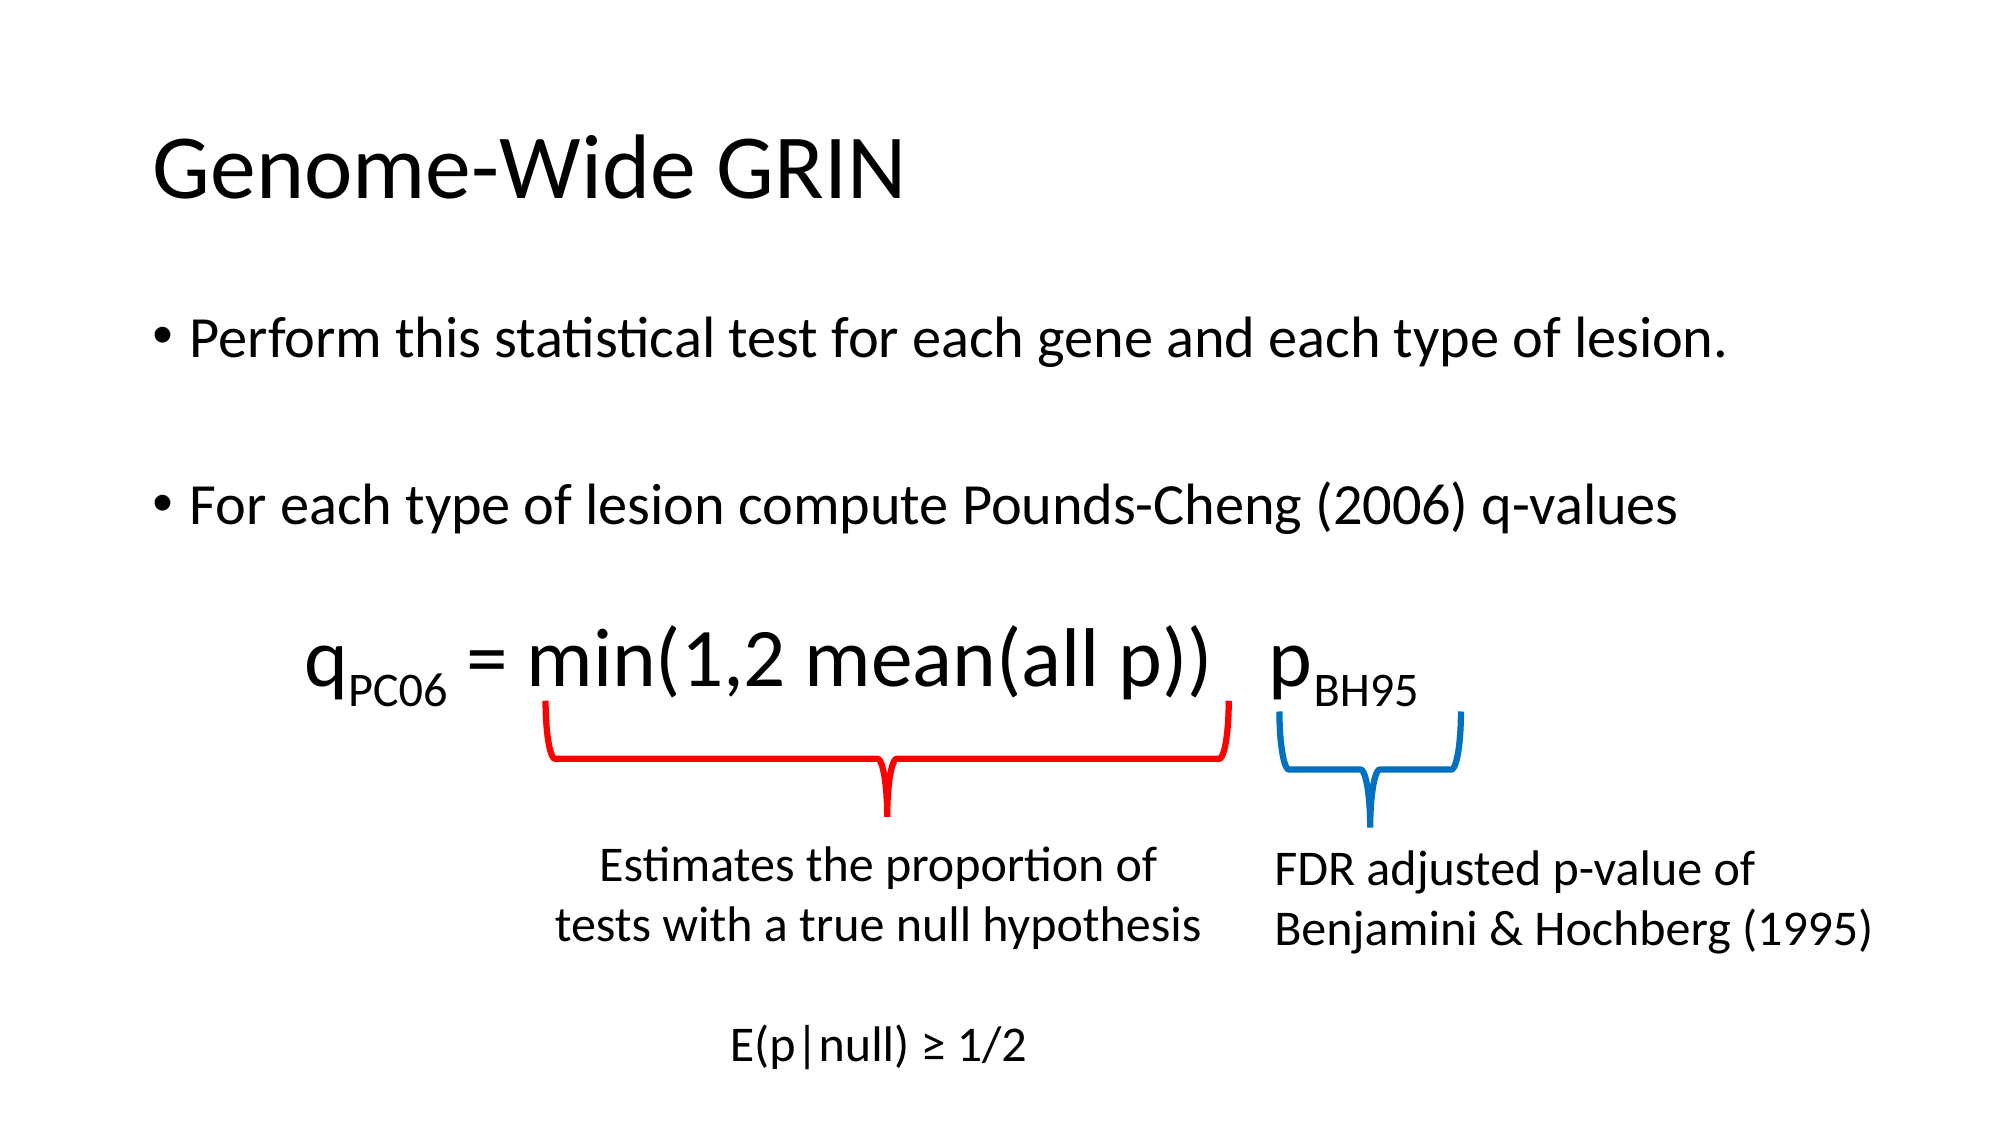

# Genome-Wide GRIN
Perform this statistical test for each gene and each type of lesion.

For each type of lesion compute Pounds-Cheng (2006) q-values

qPC06 = min(1,2 mean(all p))   pBH95

Estimates the proportion of tests with a true null hypothesis

E(p|null) ≥ 1/2
FDR adjusted p-value of Benjamini & Hochberg (1995)